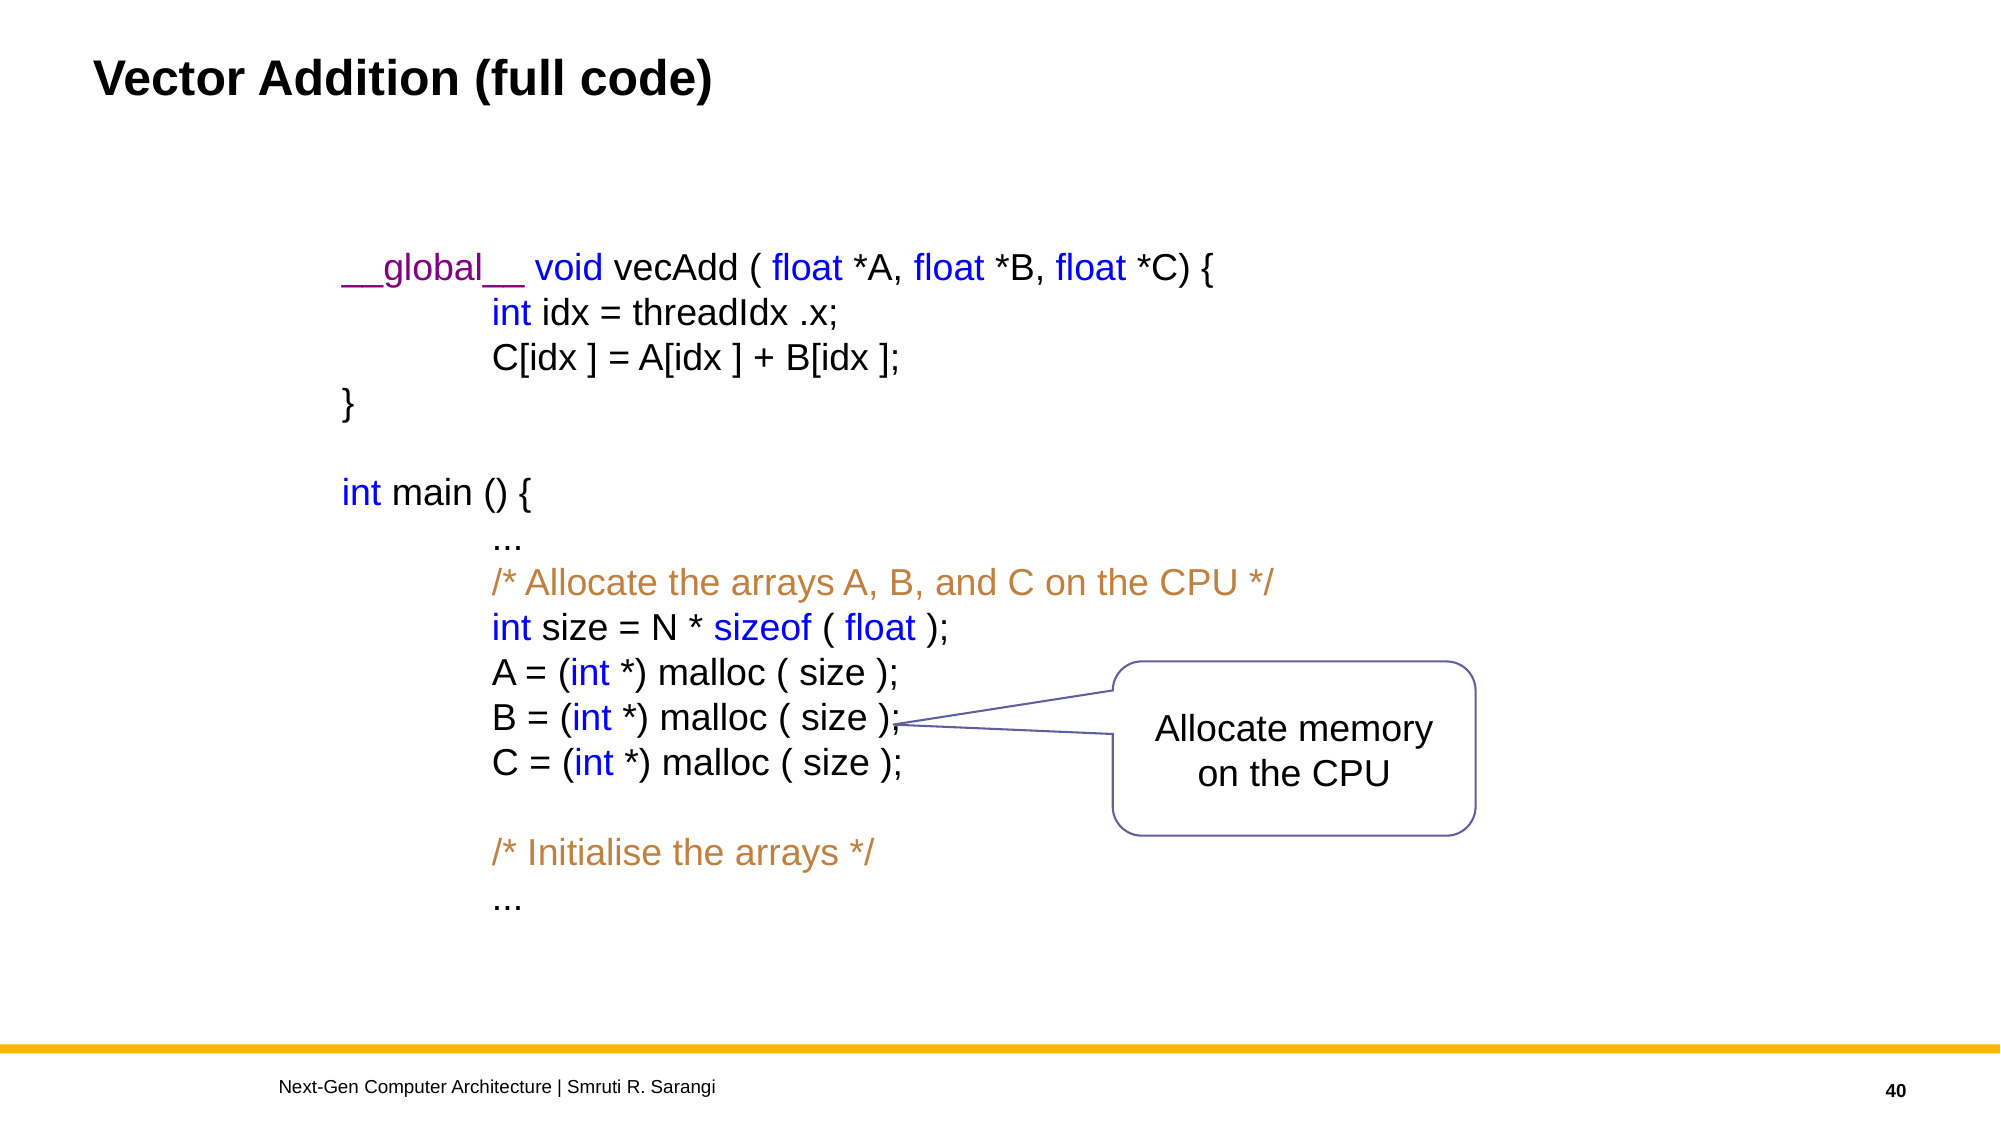

# Vector Addition (full code)
__global__ void vecAdd ( float *A, float *B, float *C) {
	int idx = threadIdx .x;
	C[idx ] = A[idx ] + B[idx ];
}

int main () {
	...
	/* Allocate the arrays A, B, and C on the CPU */
	int size = N * sizeof ( float );
	A = (int *) malloc ( size );
	B = (int *) malloc ( size );
	C = (int *) malloc ( size );

	/* Initialise the arrays */
	...

Allocate memory on the CPU
Next-Gen Computer Architecture | Smruti R. Sarangi
40